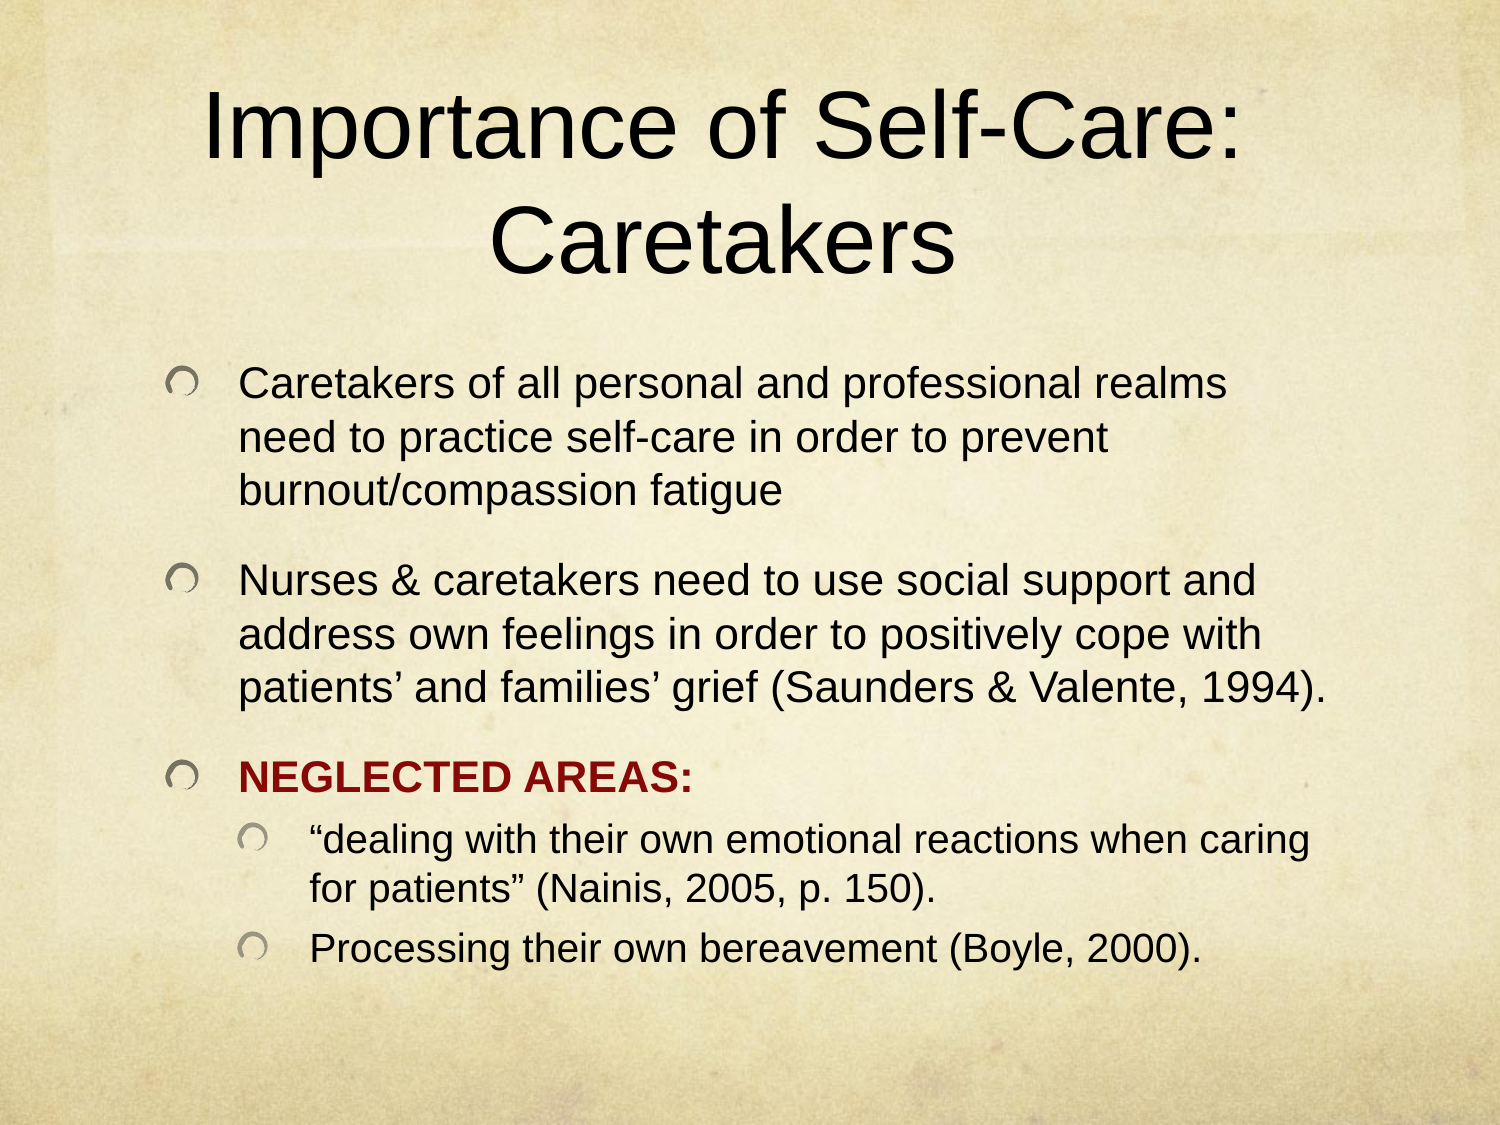

# Importance of Self-Care: Caretakers
Caretakers of all personal and professional realms need to practice self-care in order to prevent burnout/compassion fatigue
Nurses & caretakers need to use social support and address own feelings in order to positively cope with patients’ and families’ grief (Saunders & Valente, 1994).
NEGLECTED AREAS:
“dealing with their own emotional reactions when caring for patients” (Nainis, 2005, p. 150).
Processing their own bereavement (Boyle, 2000).